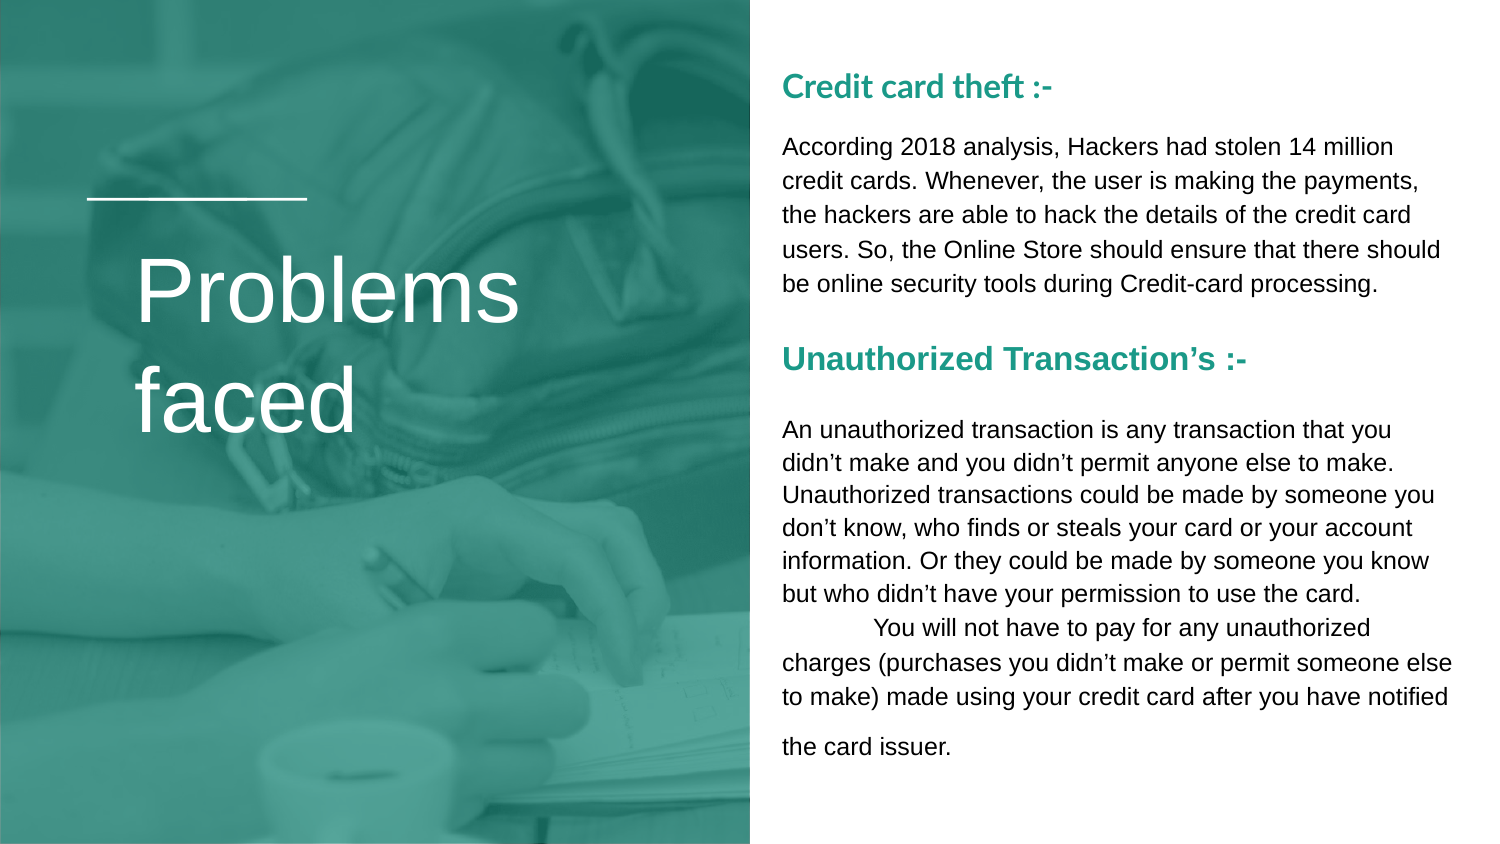

Credit card theft :-
According 2018 analysis, Hackers had stolen 14 million credit cards. Whenever, the user is making the payments, the hackers are able to hack the details of the credit card users. So, the Online Store should ensure that there should be online security tools during Credit-card processing.
Unauthorized Transaction’s :-
An unauthorized transaction is any transaction that you didn’t make and you didn’t permit anyone else to make. Unauthorized transactions could be made by someone you don’t know, who finds or steals your card or your account information. Or they could be made by someone you know but who didn’t have your permission to use the card.
             You will not have to pay for any unauthorized charges (purchases you didn’t make or permit someone else to make) made using your credit card after you have notified the card issuer.

# Problems faced